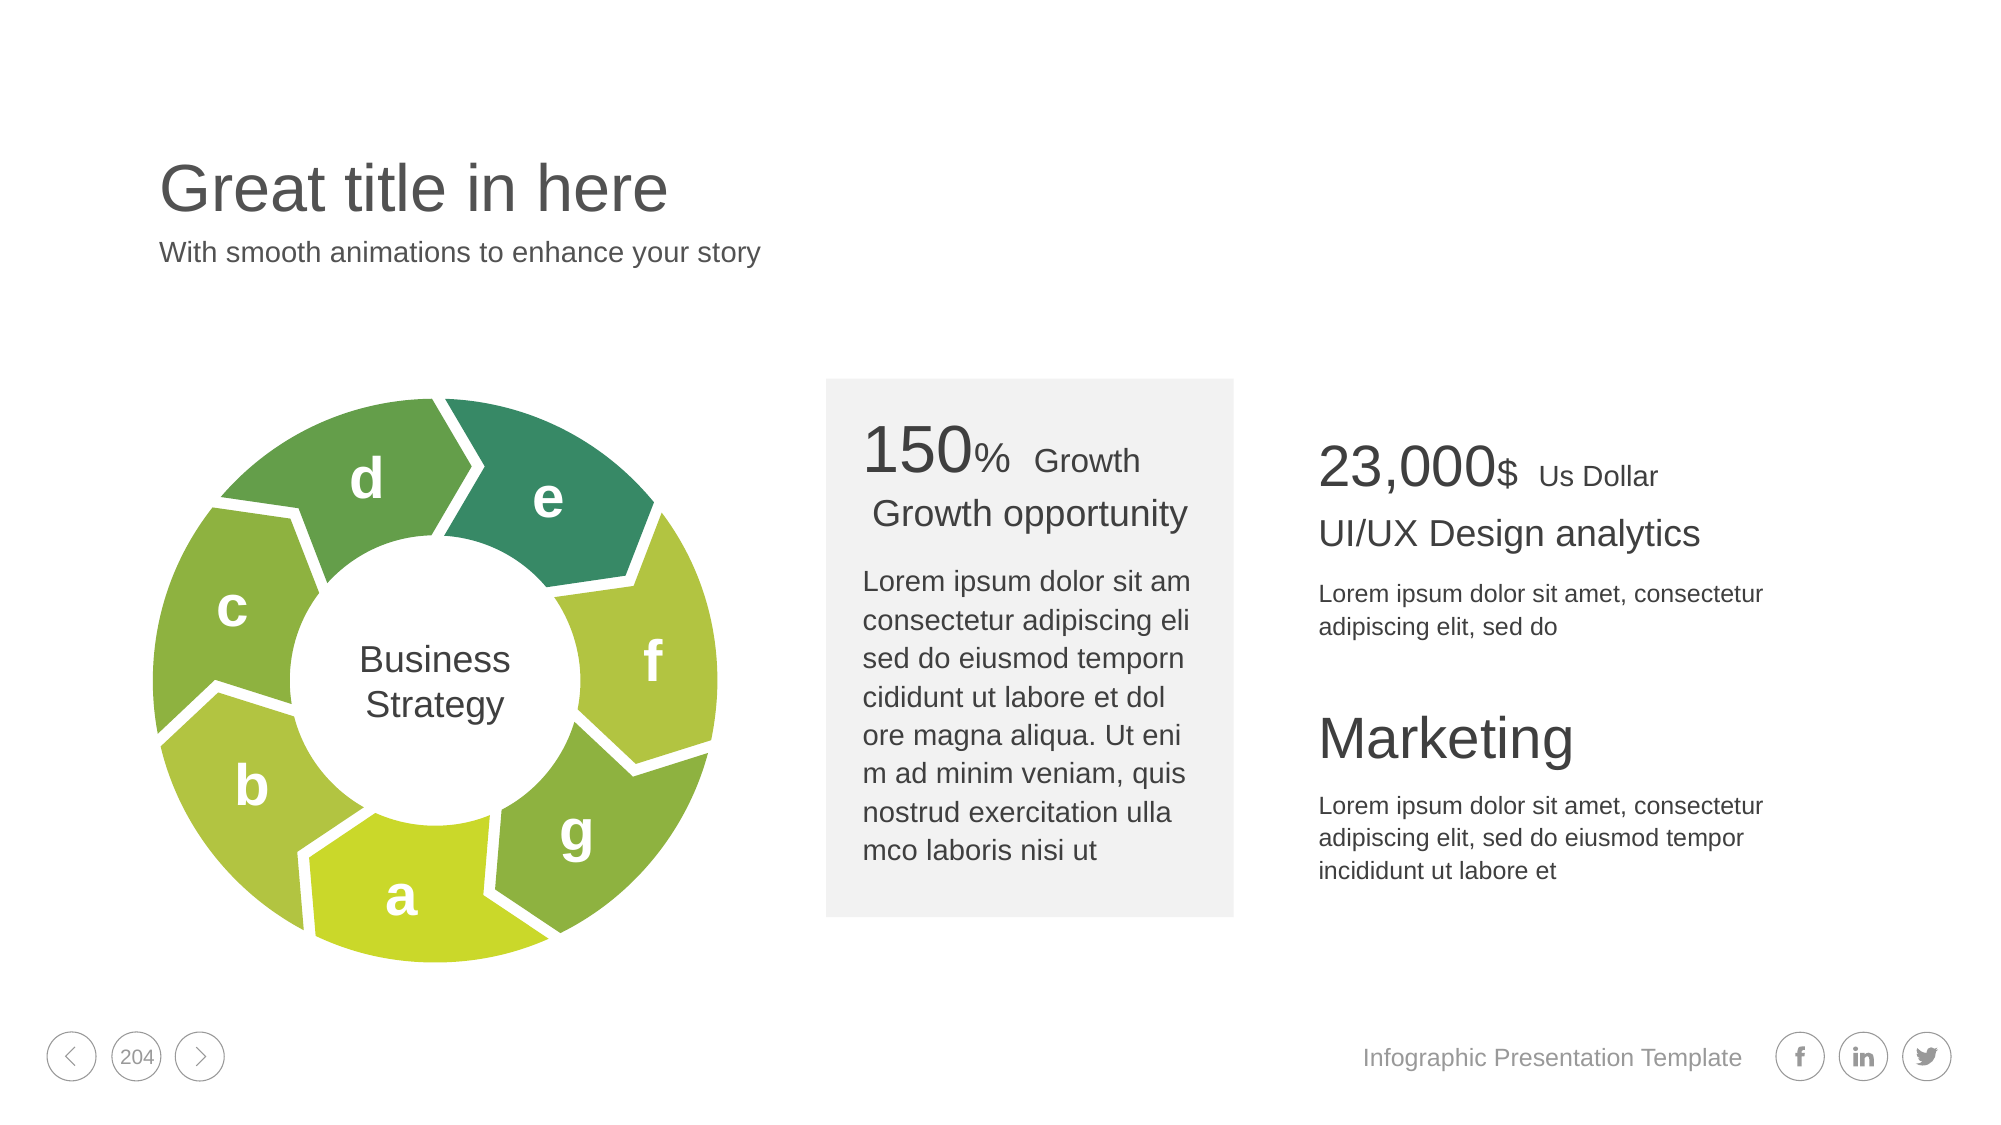

Great title in here
With smooth animations to enhance your story

150% Growth
Growth opportunity
Lorem ipsum dolor sit am consectetur adipiscing eli sed do eiusmod temporn cididunt ut labore et dol ore magna aliqua. Ut eni m ad minim veniam, quis nostrud exercitation ulla mco laboris nisi ut

d
e

c
f
Business Strategy

b
g

a
23,000$ Us Dollar
UI/UX Design analytics
Lorem ipsum dolor sit amet, consectetur adipiscing elit, sed do
Marketing
Lorem ipsum dolor sit amet, consectetur adipiscing elit, sed do eiusmod tempor incididunt ut labore et
204